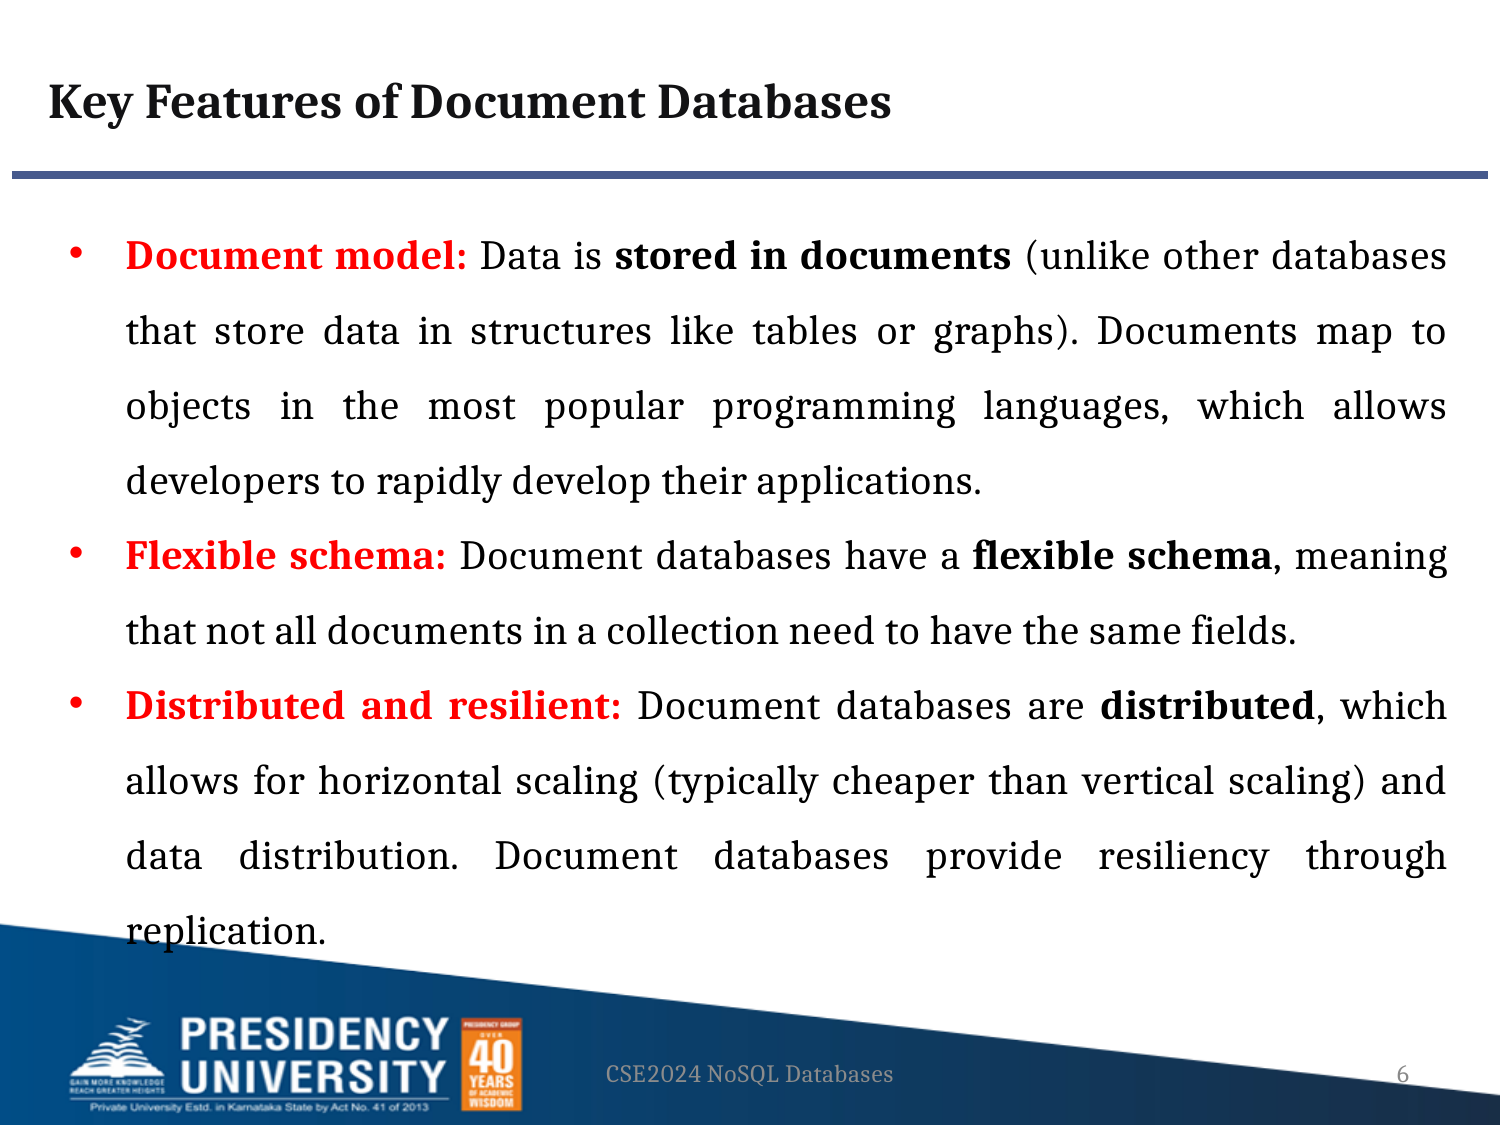

Key Features of Document Databases
Document model: Data is stored in documents (unlike other databases that store data in structures like tables or graphs). Documents map to objects in the most popular programming languages, which allows developers to rapidly develop their applications.
Flexible schema: Document databases have a flexible schema, meaning that not all documents in a collection need to have the same fields.
Distributed and resilient: Document databases are distributed, which allows for horizontal scaling (typically cheaper than vertical scaling) and data distribution. Document databases provide resiliency through replication.

CSE2024 NoSQL Databases
6